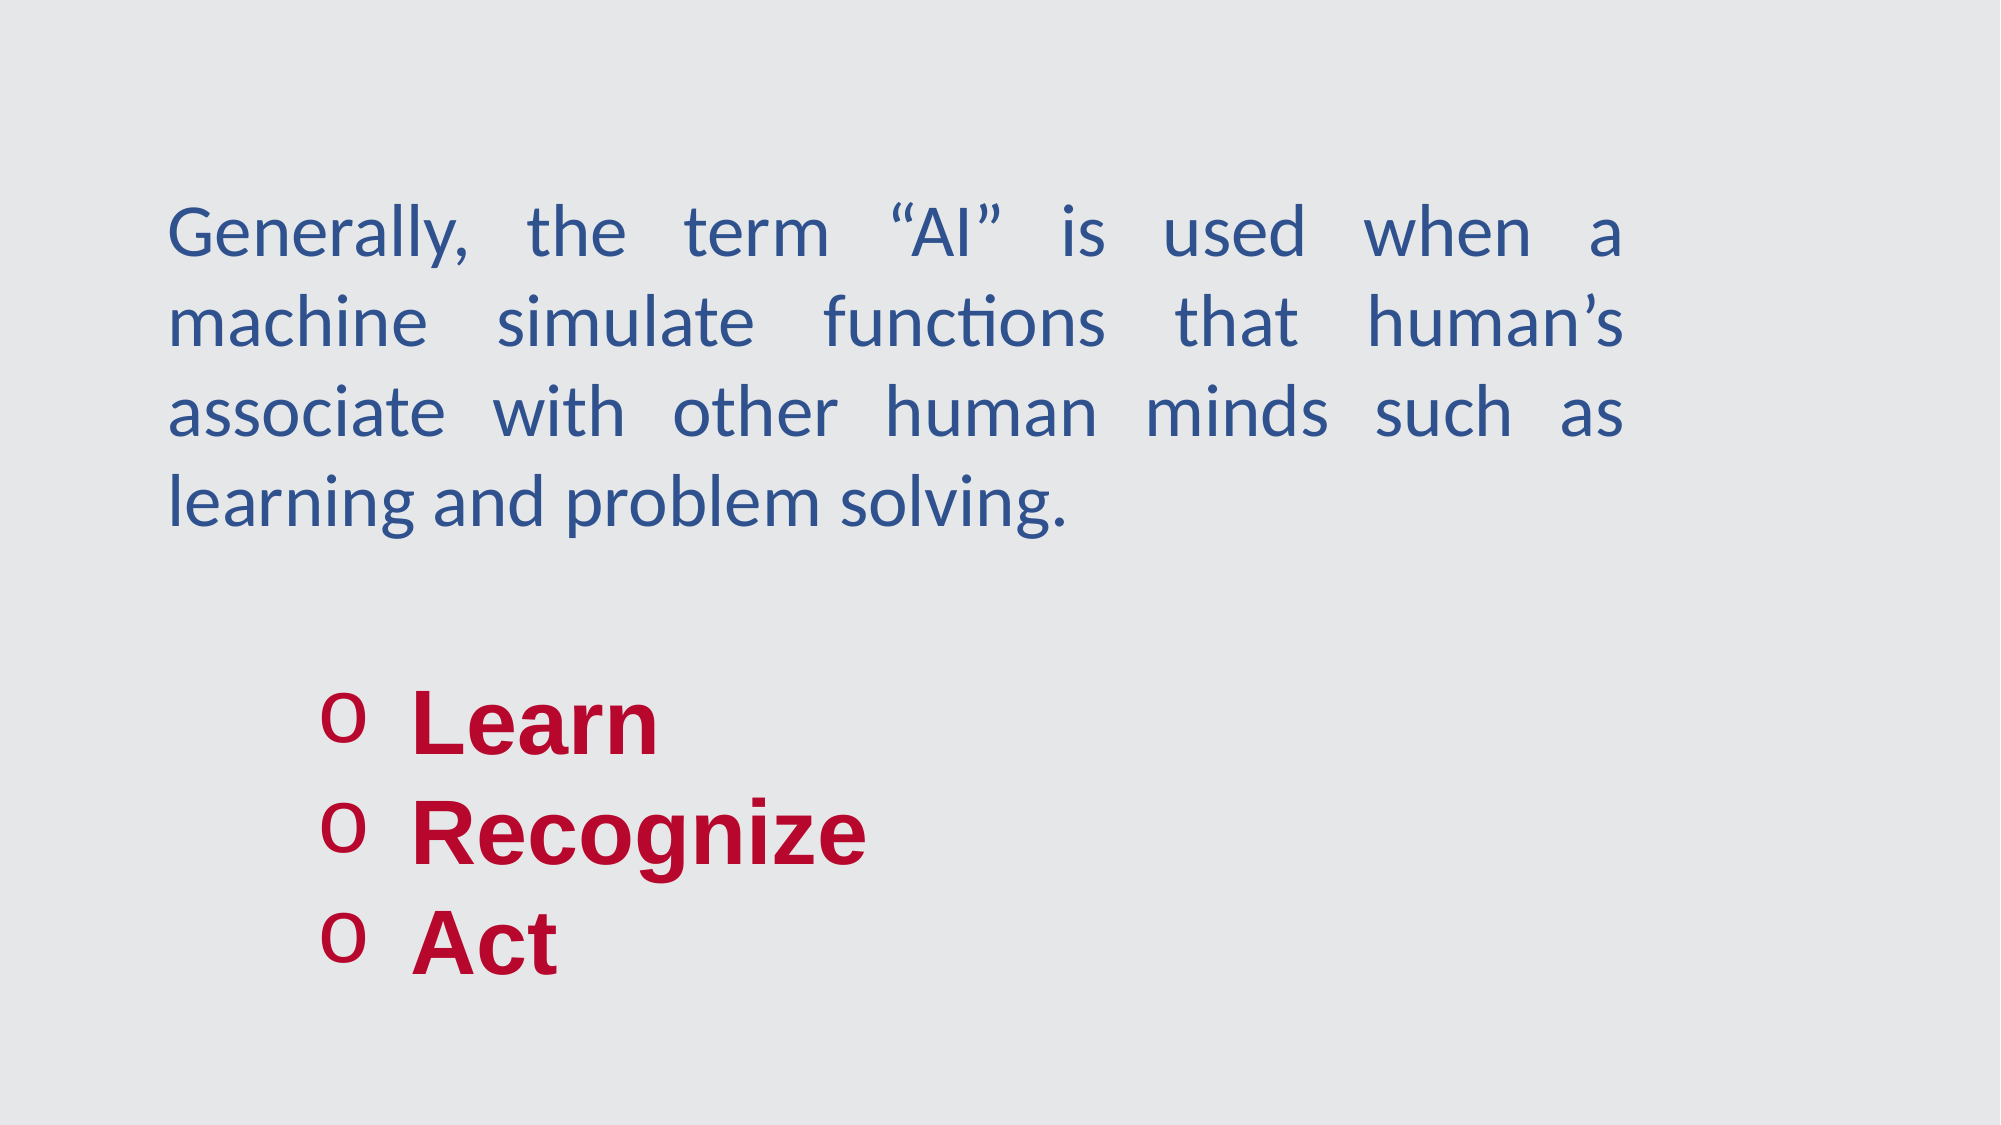

Generally, the term “AI” is used when a machine simulate functions that human’s associate with other human minds such as learning and problem solving.
Learn
Recognize
Act